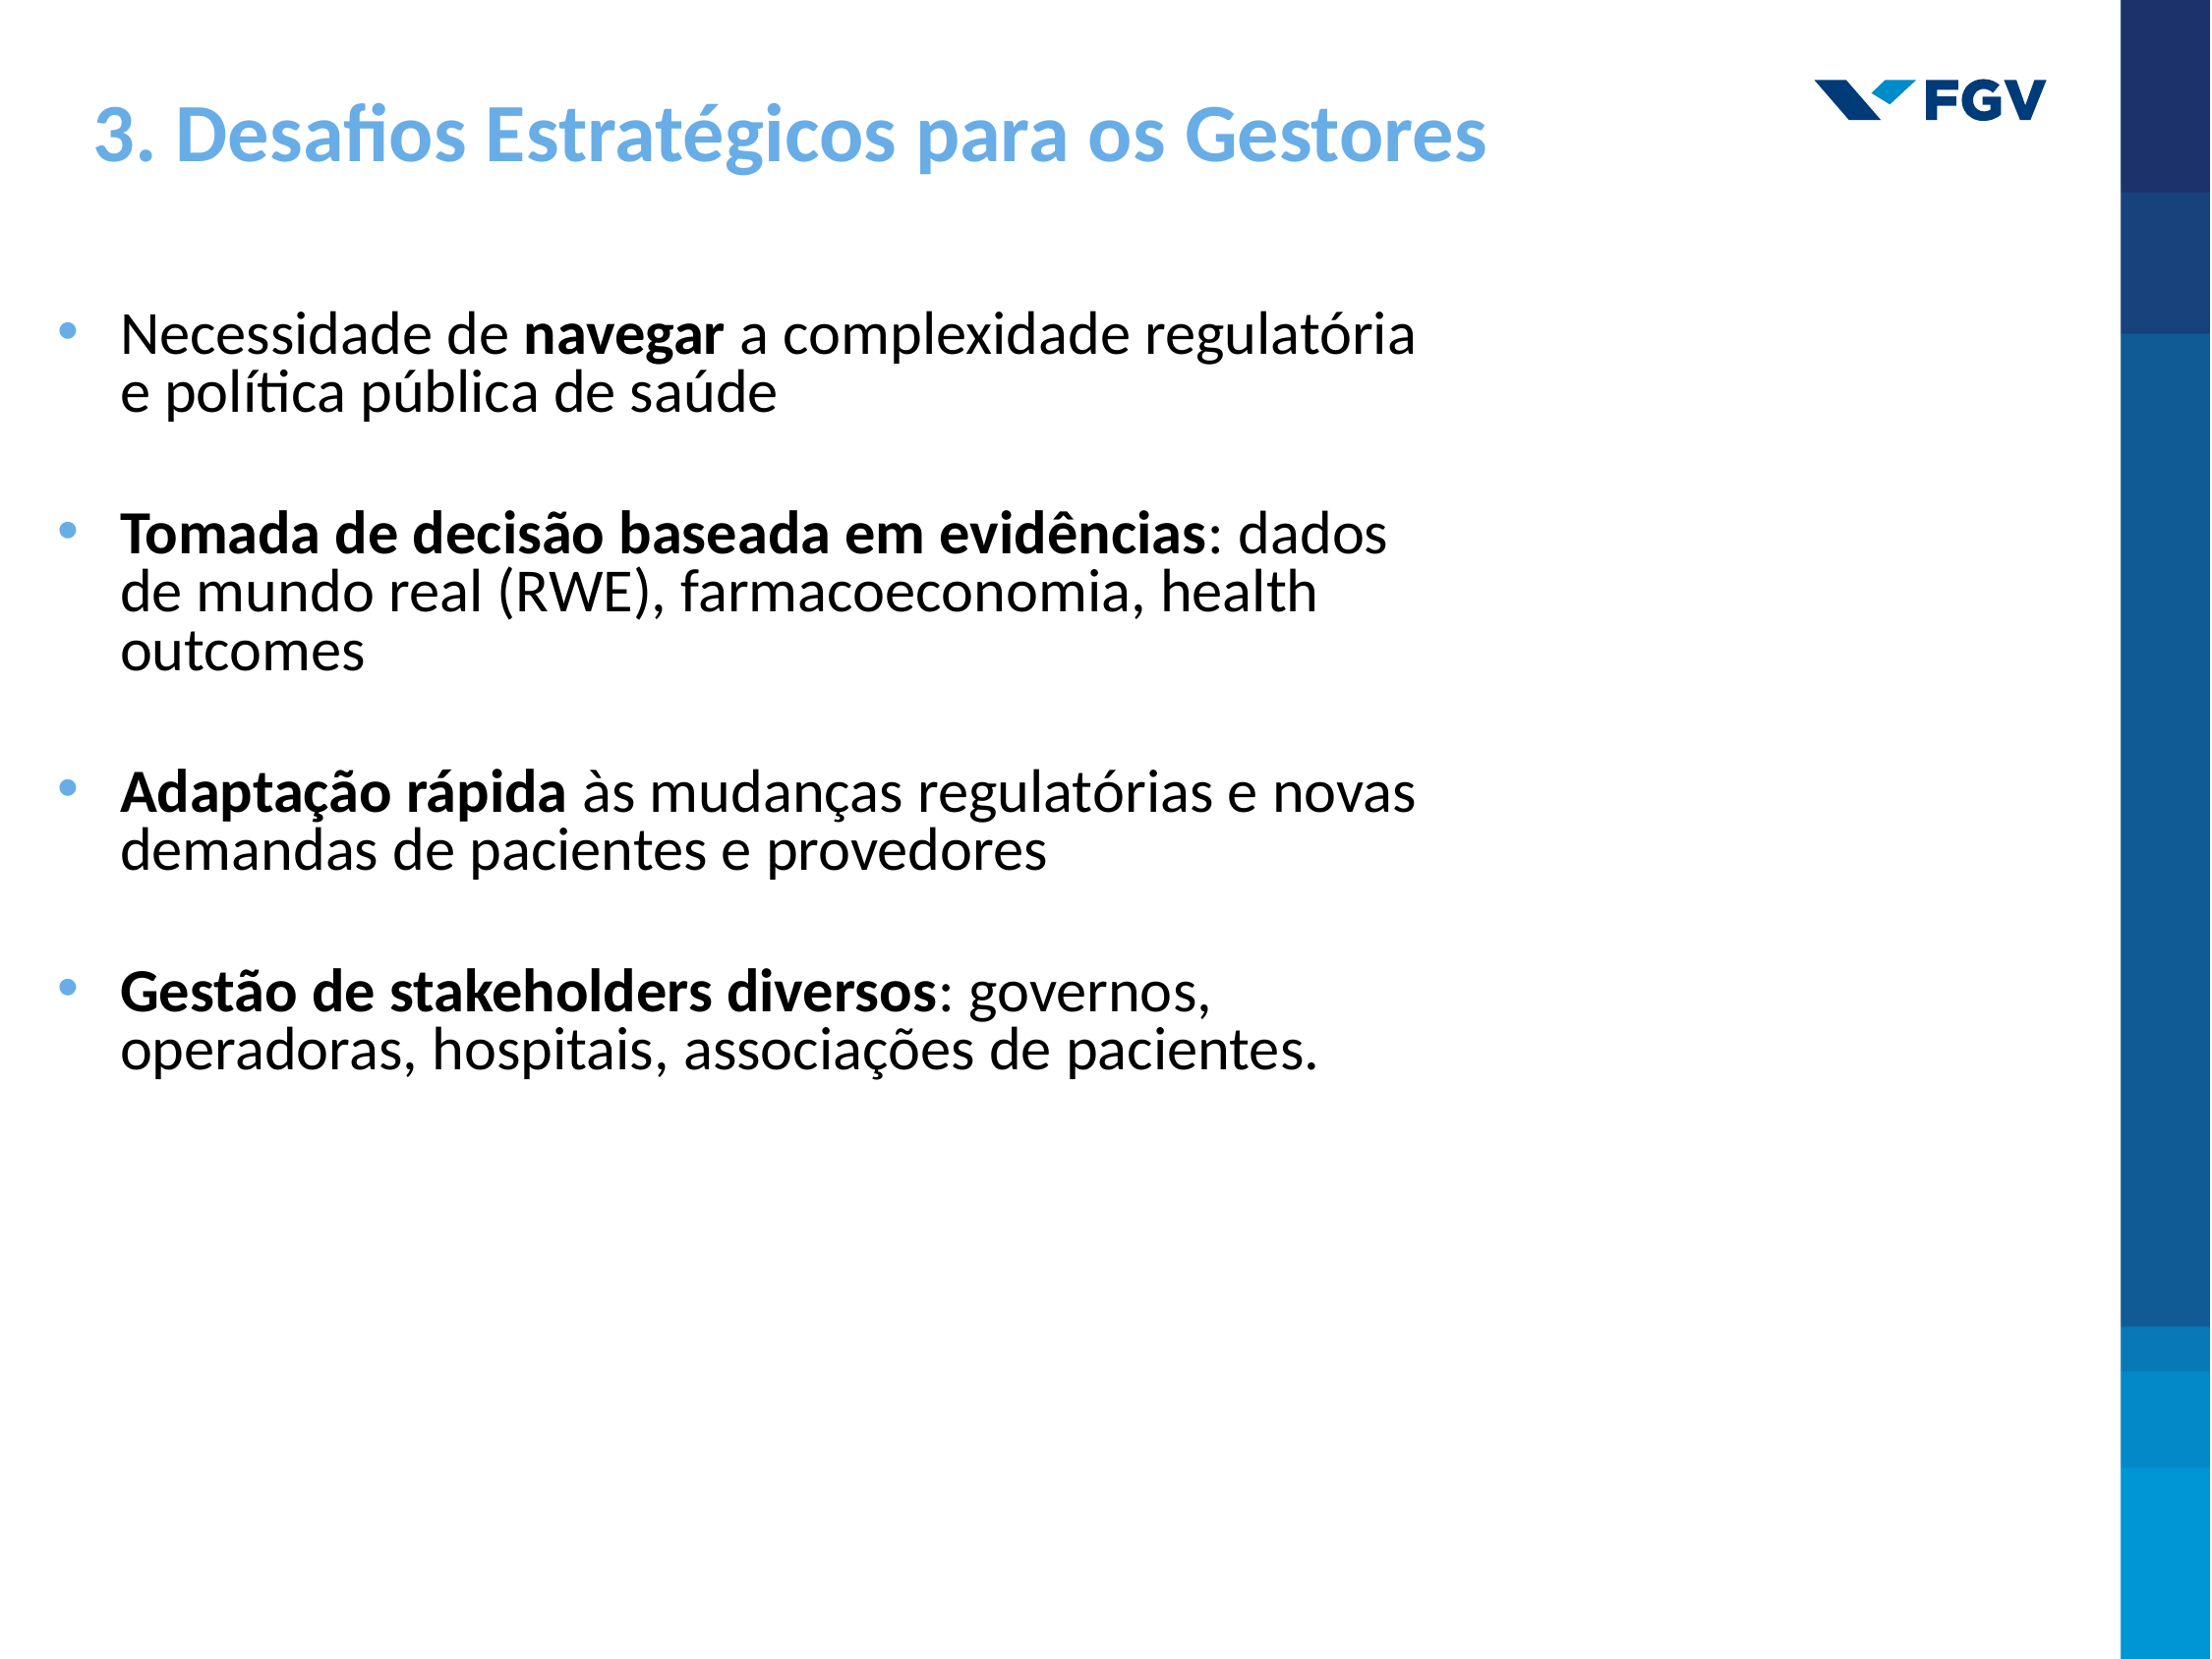

# 3. Desafios Estratégicos para os Gestores
Necessidade de navegar a complexidade regulatória e política pública de saúde

Tomada de decisão baseada em evidências: dados de mundo real (RWE), farmacoeconomia, health outcomes

Adaptação rápida às mudanças regulatórias e novas demandas de pacientes e provedores

Gestão de stakeholders diversos: governos, operadoras, hospitais, associações de pacientes.